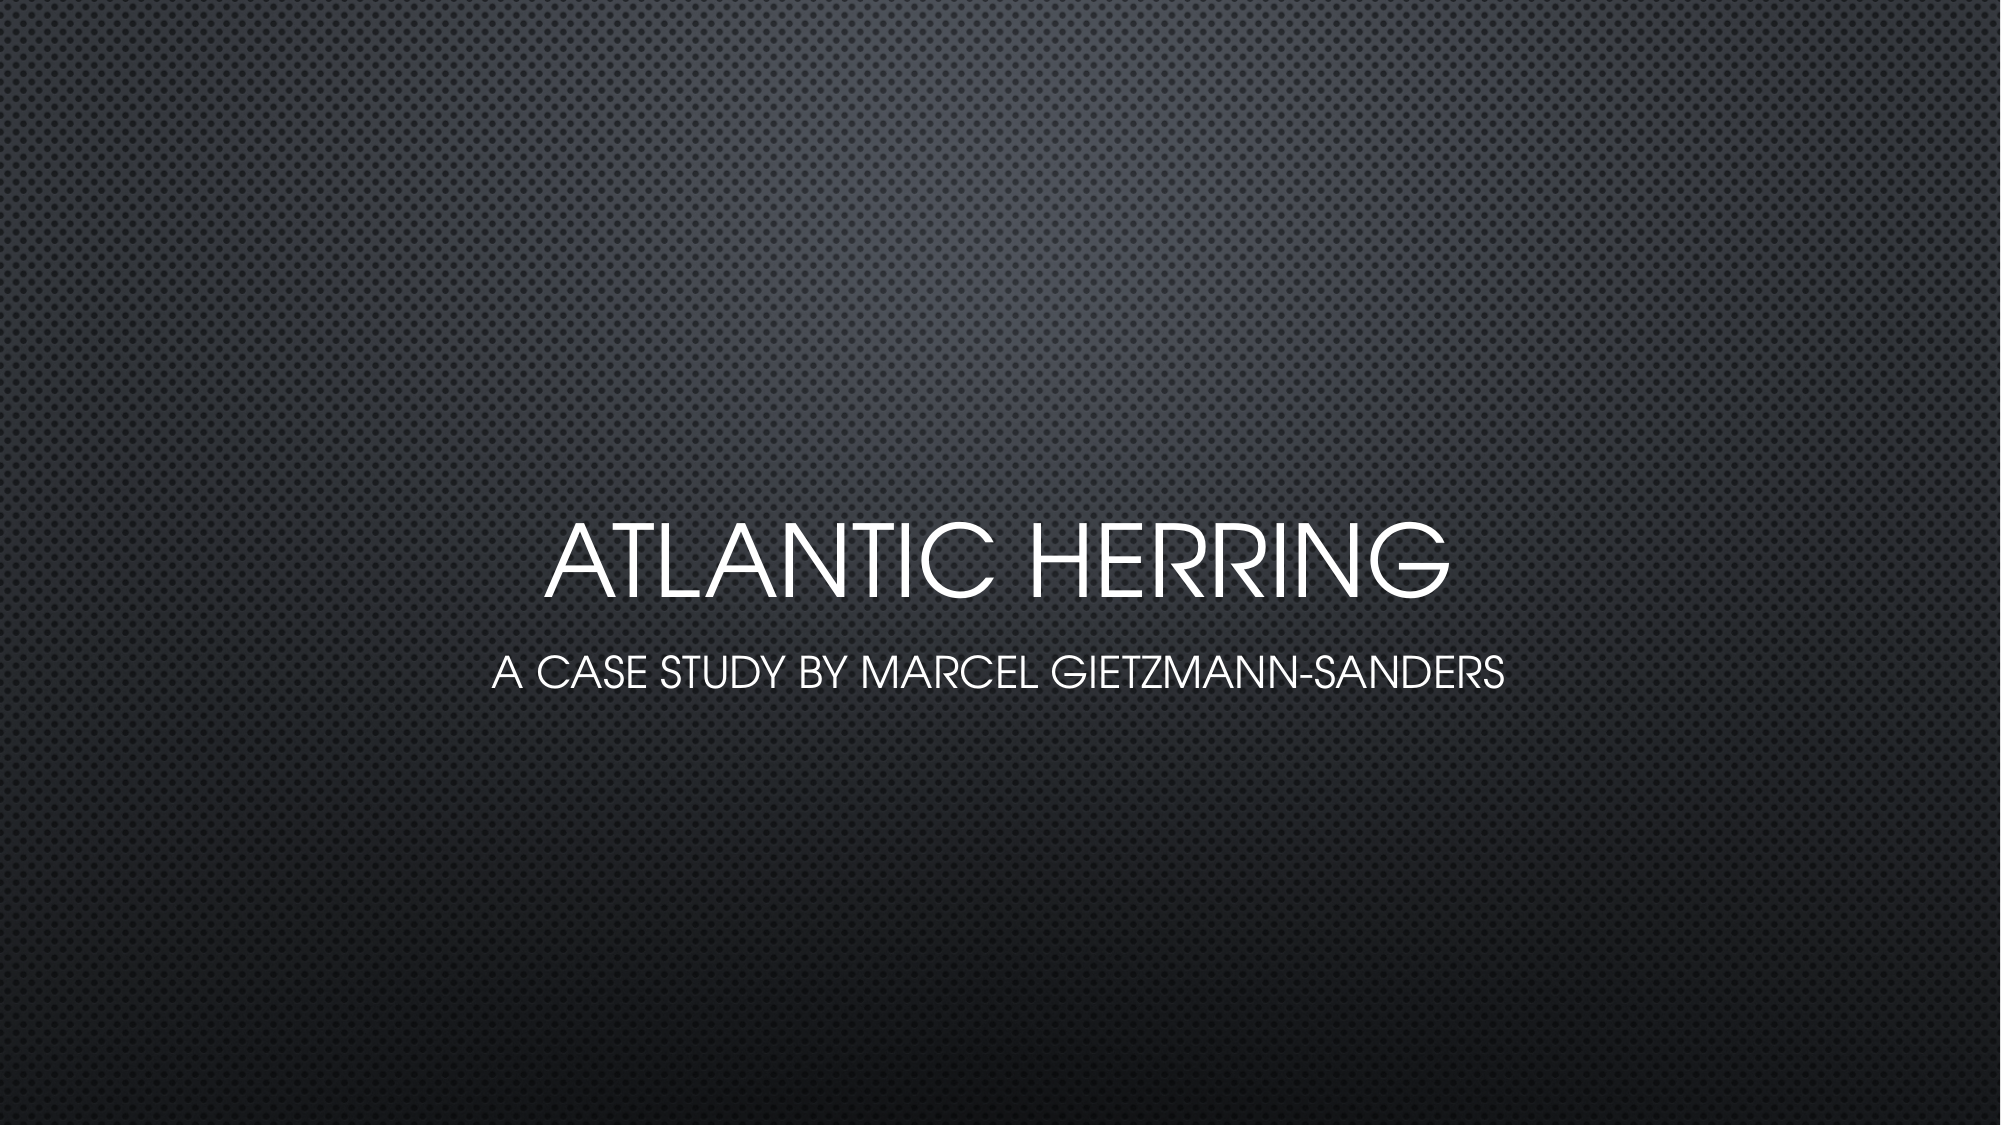

# Atlantic Herring
A Case Study by Marcel Gietzmann-Sanders